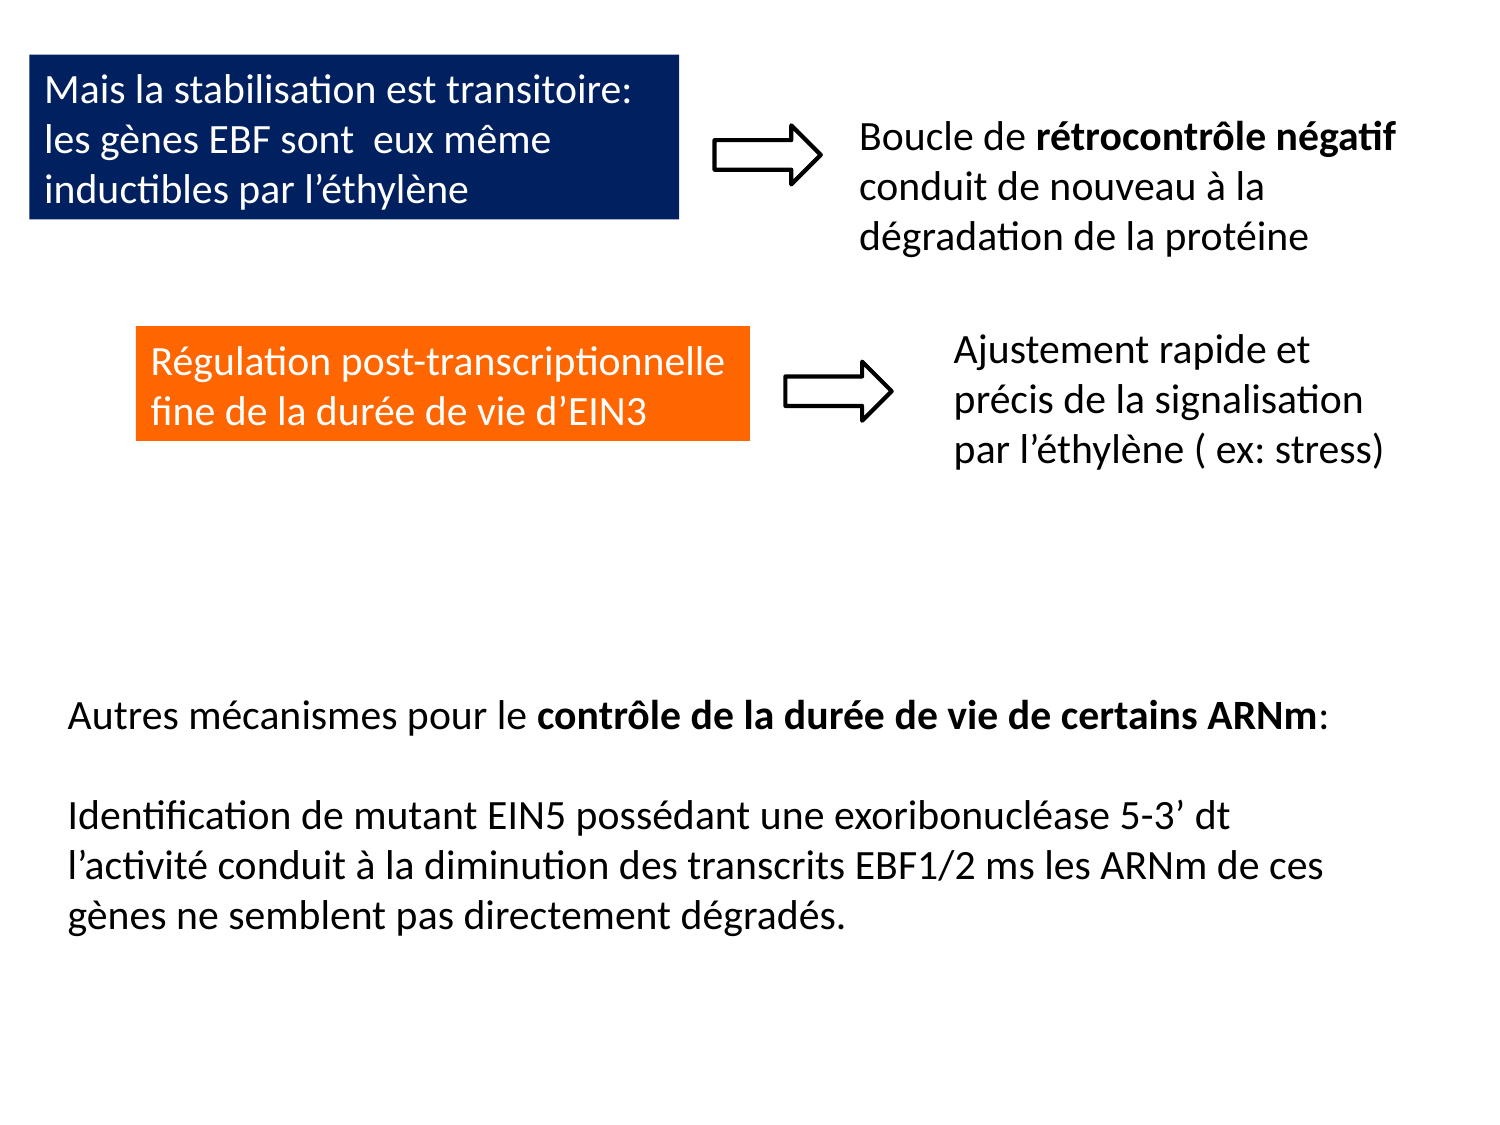

Mais la stabilisation est transitoire: les gènes EBF sont  eux même inductibles par l’éthylène
Boucle de rétrocontrôle négatif conduit de nouveau à la dégradation de la protéine

Ajustement rapide et précis de la signalisation par l’éthylène ( ex: stress)
Régulation post-transcriptionnelle fine de la durée de vie d’EIN3

Autres mécanismes pour le contrôle de la durée de vie de certains ARNm:

Identification de mutant EIN5 possédant une exoribonucléase 5-3’ dt l’activité conduit à la diminution des transcrits EBF1/2 ms les ARNm de ces gènes ne semblent pas directement dégradés.